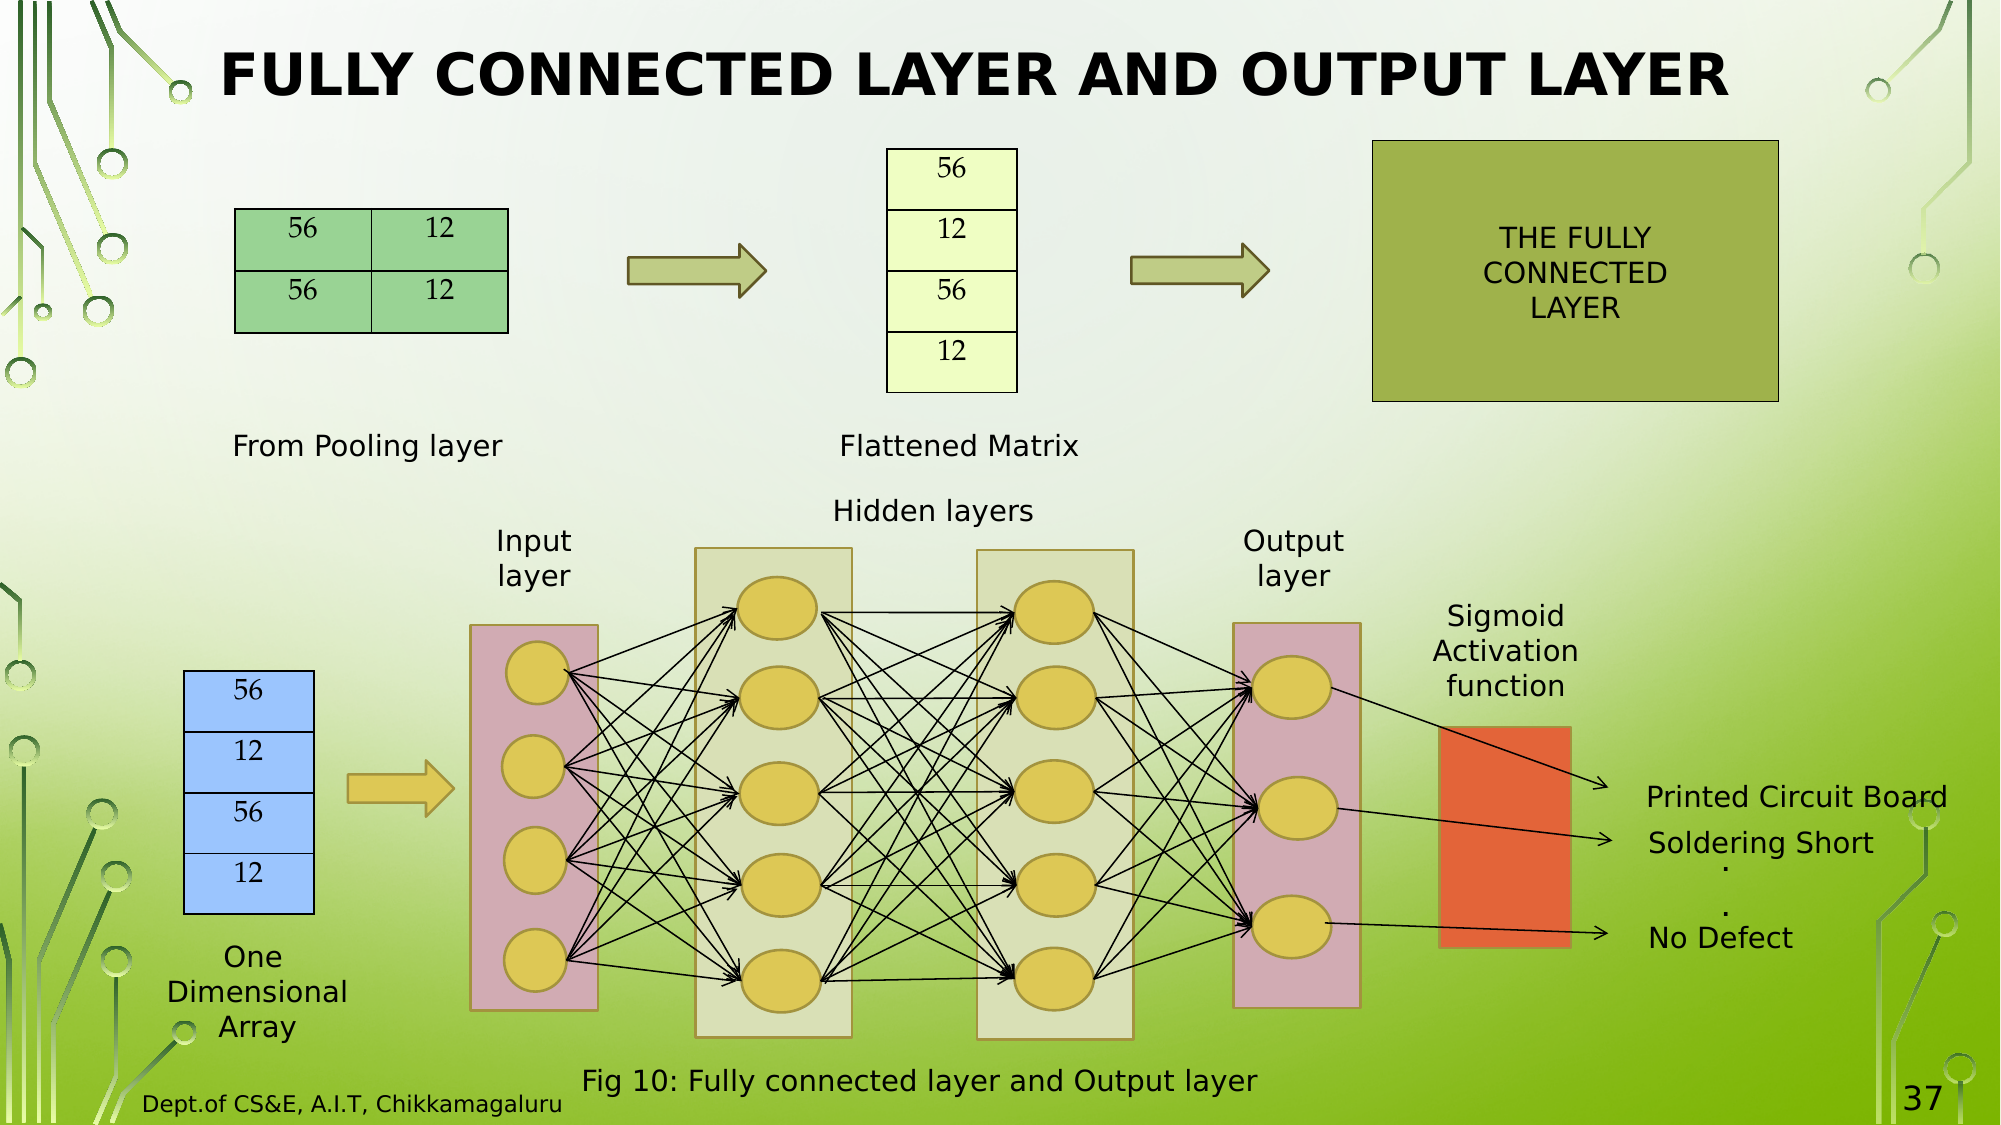

FULLY CONNECTED LAYER AND OUTPUT LAYER

| 56 |
| --- |
| 12 |
| 56 |
| 12 |
| 56 | 12 |
| --- | --- |
| 56 | 12 |
THE FULLY
CONNECTED LAYER

From Pooling layer
Flattened Matrix
Hidden layers
Input
layer
Output
layer

Sigmoid
Activation
function

| 56 |
| --- |
| 12 |
| 56 |
| 12 |

Printed Circuit Board

Soldering Short

.
.

No Defect

One
Dimensional
Array

Fig 10: Fully connected layer and Output layer

37
Dept.of CS&E, A.I.T, Chikkamagaluru